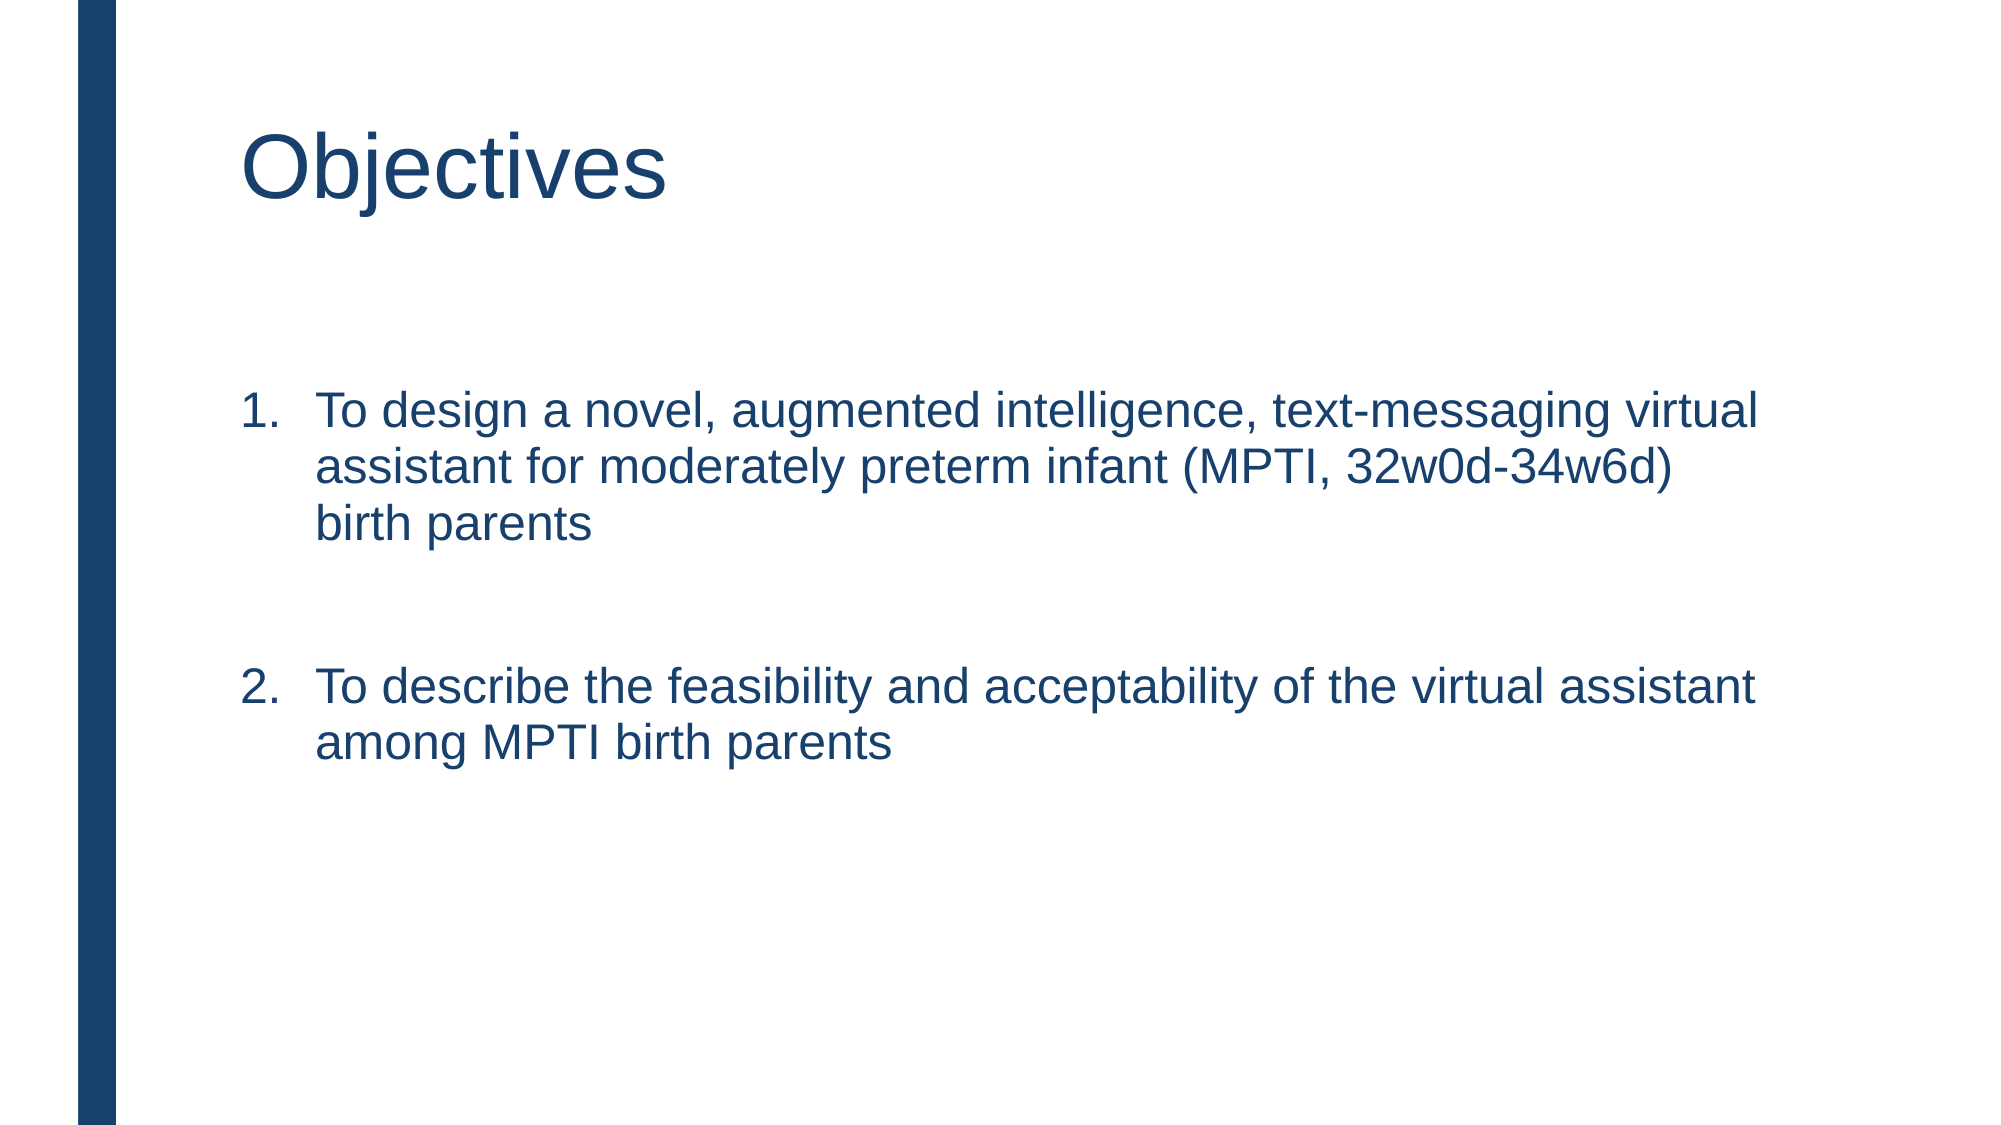

# Objectives
To design a novel, augmented intelligence, text-messaging virtual assistant for moderately preterm infant (MPTI, 32w0d-34w6d) birth parents

To describe the feasibility and acceptability of the virtual assistant among MPTI birth parents